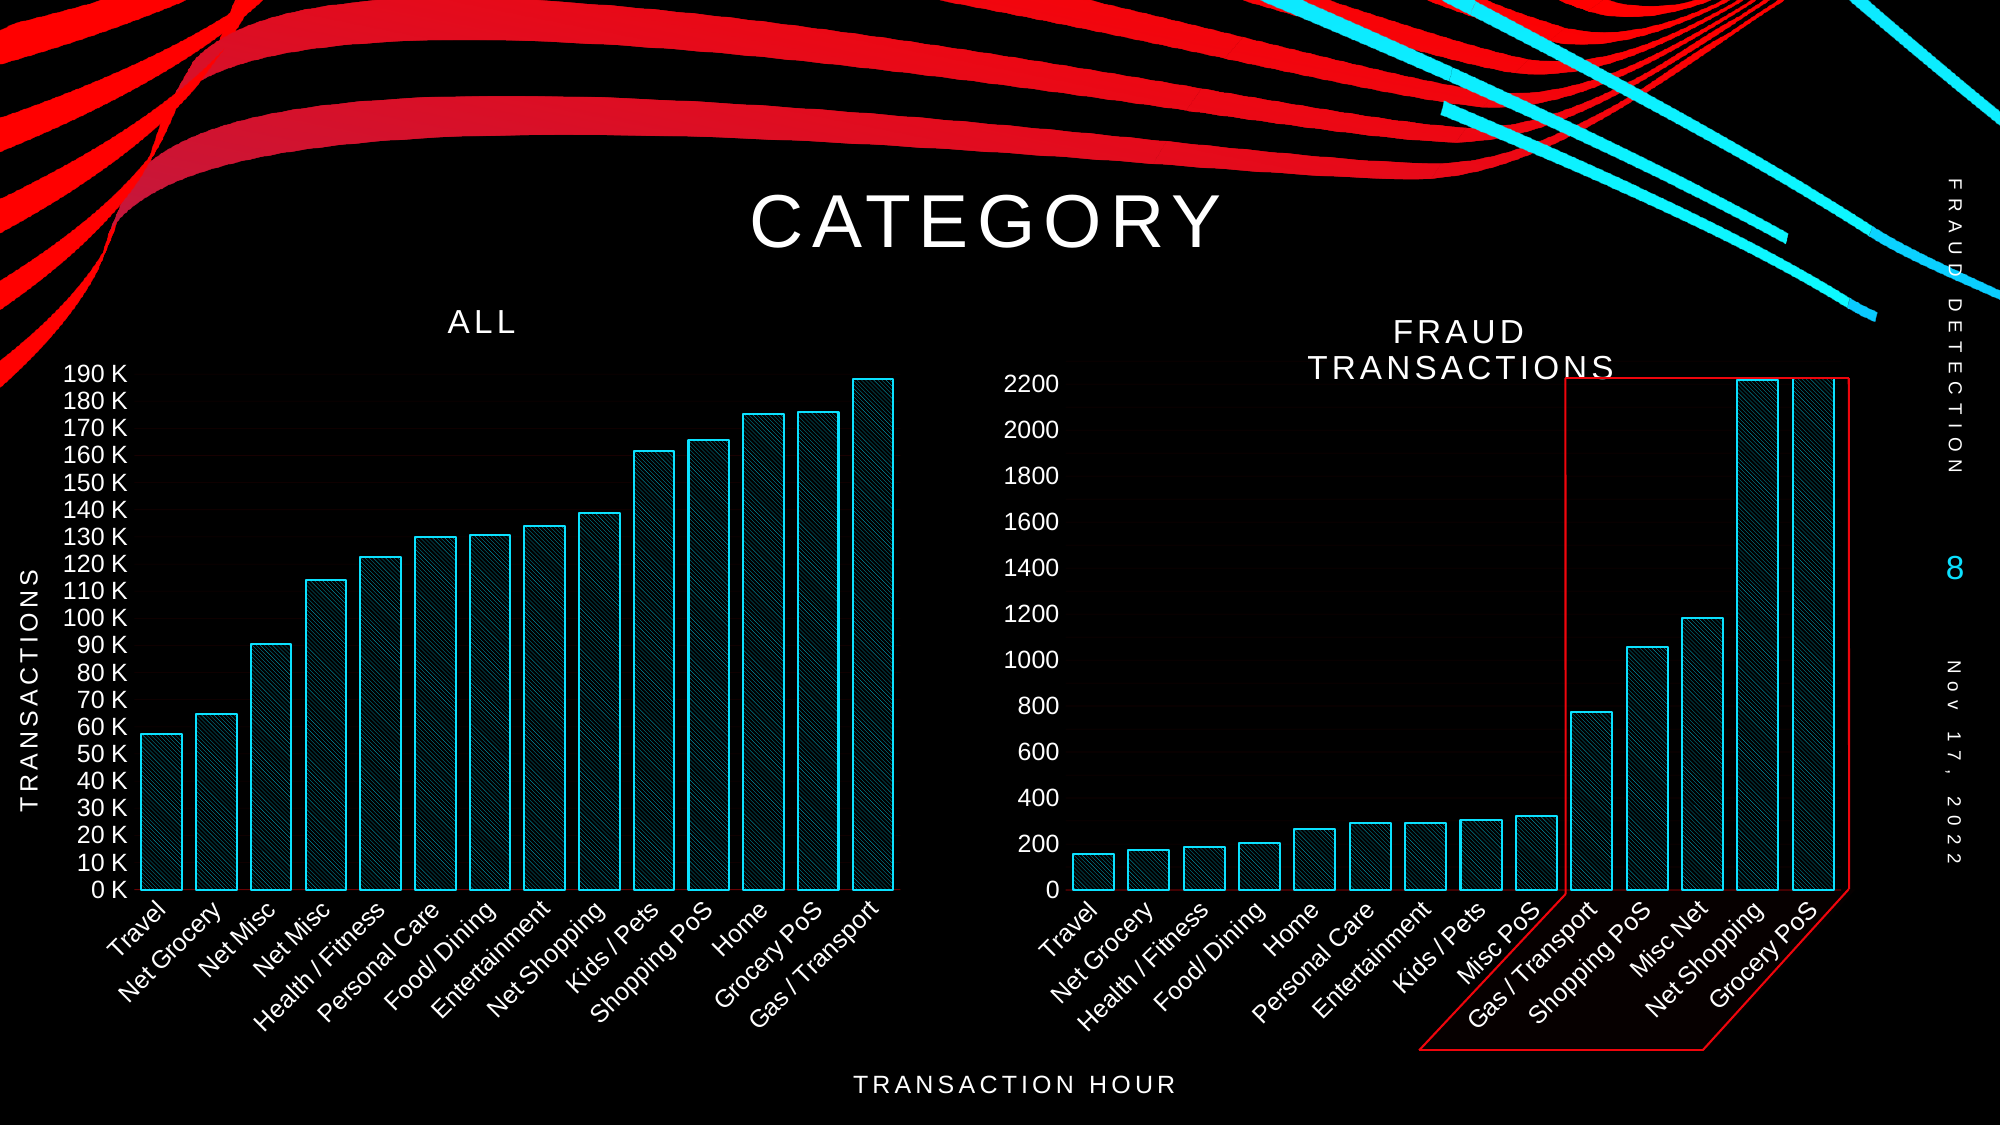

# category
Fraud detection
ALL
FRAUD TRANSACTIONS

### Chart

| Category | Count of fraudTrain.csv |
|---|---|
| Travel | 57394.0 |
| Net Grocery | 64878.0 |
| Net Misc | 90574.0 |
| Net Misc | 114110.0 |
| Health / Fitness | 122553.0 |
| Personal Care | 130085.0 |
| Food/ Dining | 130729.0 |
| Entertainment | 134118.0 |
| Net Shopping | 138710.0 |
| Kids / Pets | 161727.0 |
| Shopping PoS | 165627.0 |
| Home | 175460.0 |
| Grocery PoS | 176191.0 |
| Gas / Transport | 188029.0 |

### Chart

| Category | Count of fraudTrain.csv |
|---|---|
| Travel | 156.0 |
| Net Grocery | 175.0 |
| Health / Fitness | 185.0 |
| Food/ Dining | 205.0 |
| Home | 265.0 |
| Personal Care | 290.0 |
| Entertainment | 292.0 |
| Kids / Pets | 304.0 |
| Misc PoS | 322.0 |
| Gas / Transport | 772.0 |
| Shopping PoS | 1056.0 |
| Misc Net | 1182.0 |
| Net Shopping | 2219.0 |
| Grocery PoS | 2228.0 |
8
TRANSACTIONS
Nov 17, 2022

TRANSACTION HOUR